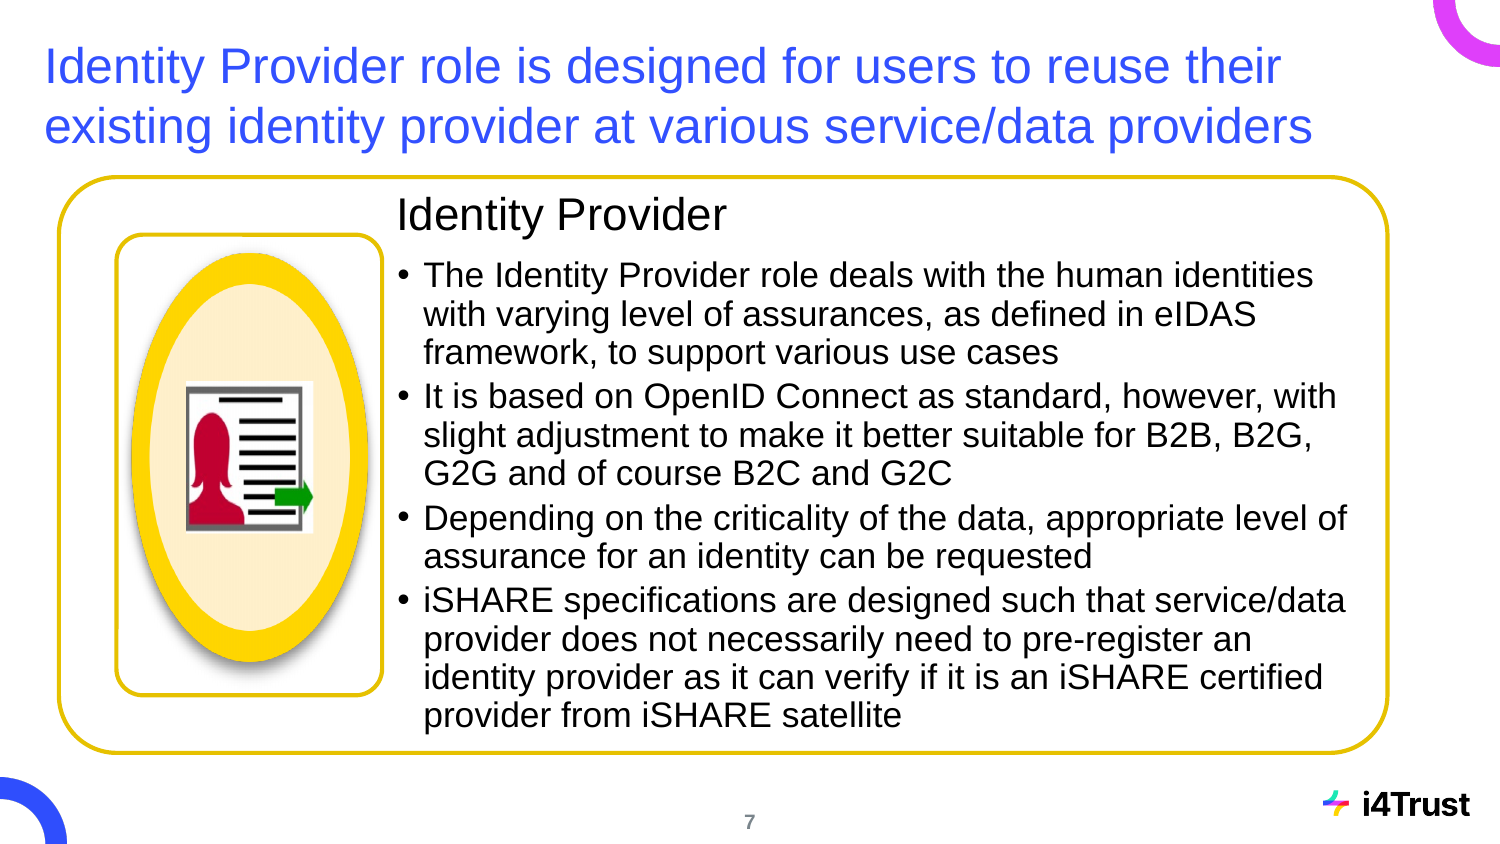

# Identity Provider role is designed for users to reuse their existing identity provider at various service/data providers

Identity Provider
The Identity Provider role deals with the human identities with varying level of assurances, as defined in eIDAS framework, to support various use cases
It is based on OpenID Connect as standard, however, with slight adjustment to make it better suitable for B2B, B2G, G2G and of course B2C and G2C
Depending on the criticality of the data, appropriate level of assurance for an identity can be requested
iSHARE specifications are designed such that service/data provider does not necessarily need to pre-register an identity provider as it can verify if it is an iSHARE certified provider from iSHARE satellite

7